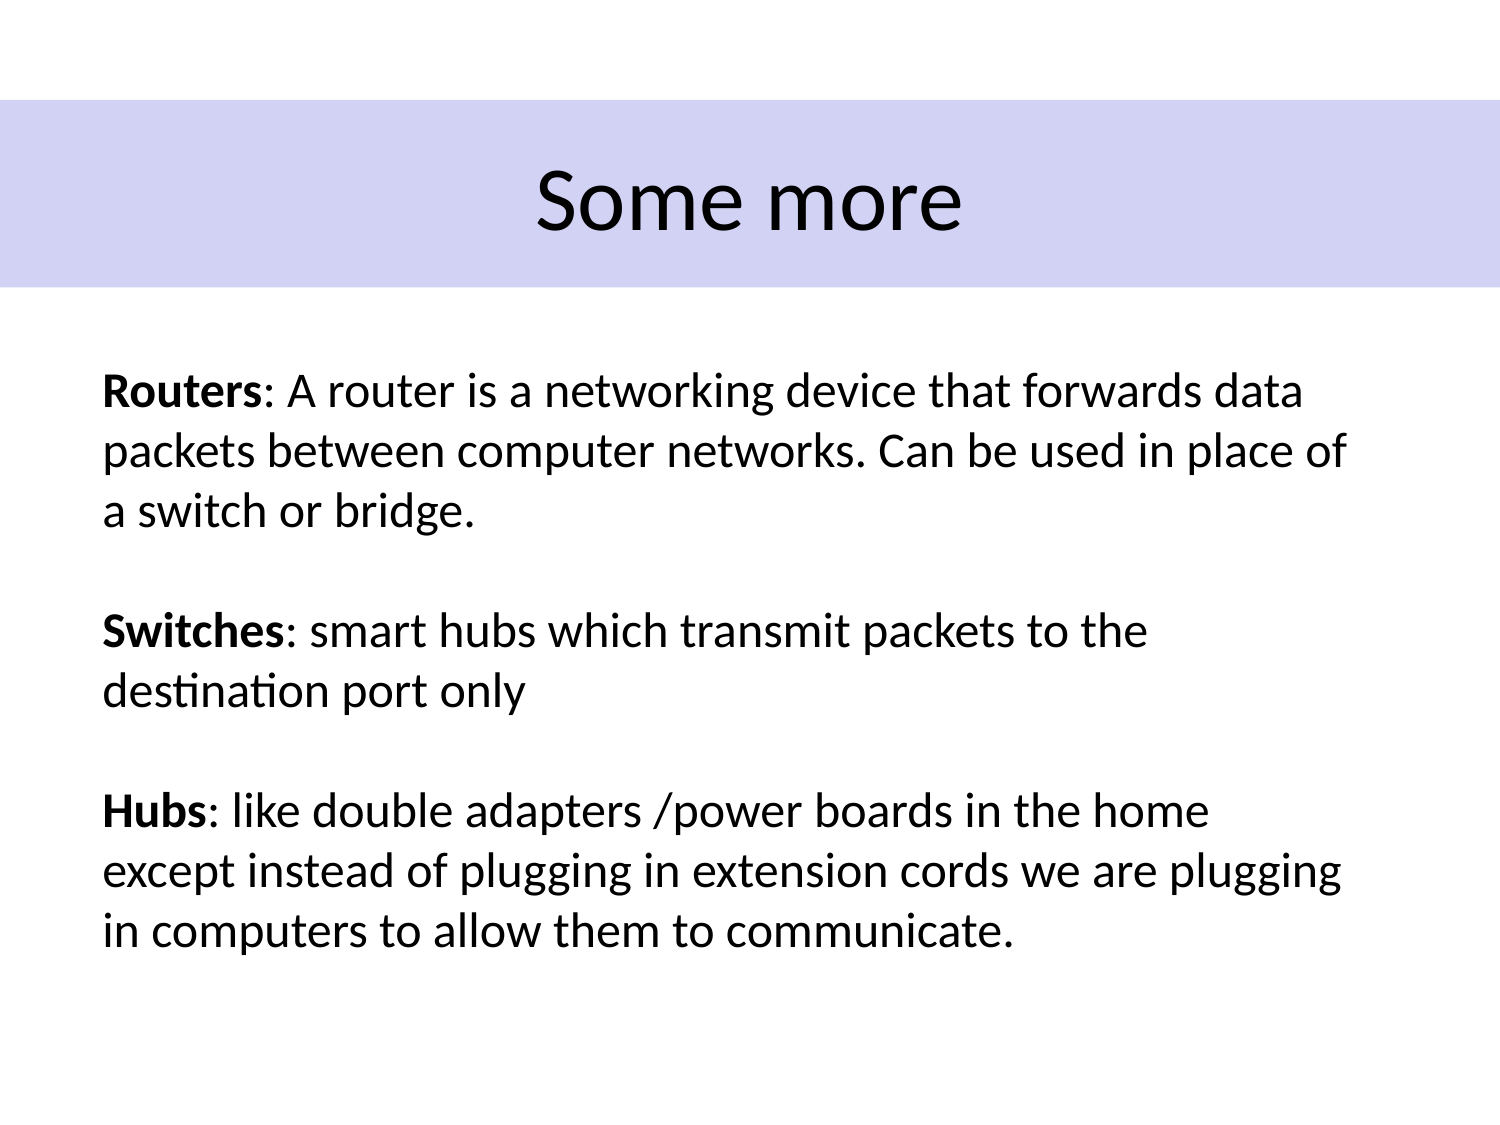

# Some more
Routers: A router is a networking device that forwards data packets between computer networks. Can be used in place of a switch or bridge.
Switches: smart hubs which transmit packets to the
destination port only
Hubs: like double adapters /power boards in the home
except instead of plugging in extension cords we are plugging
in computers to allow them to communicate.